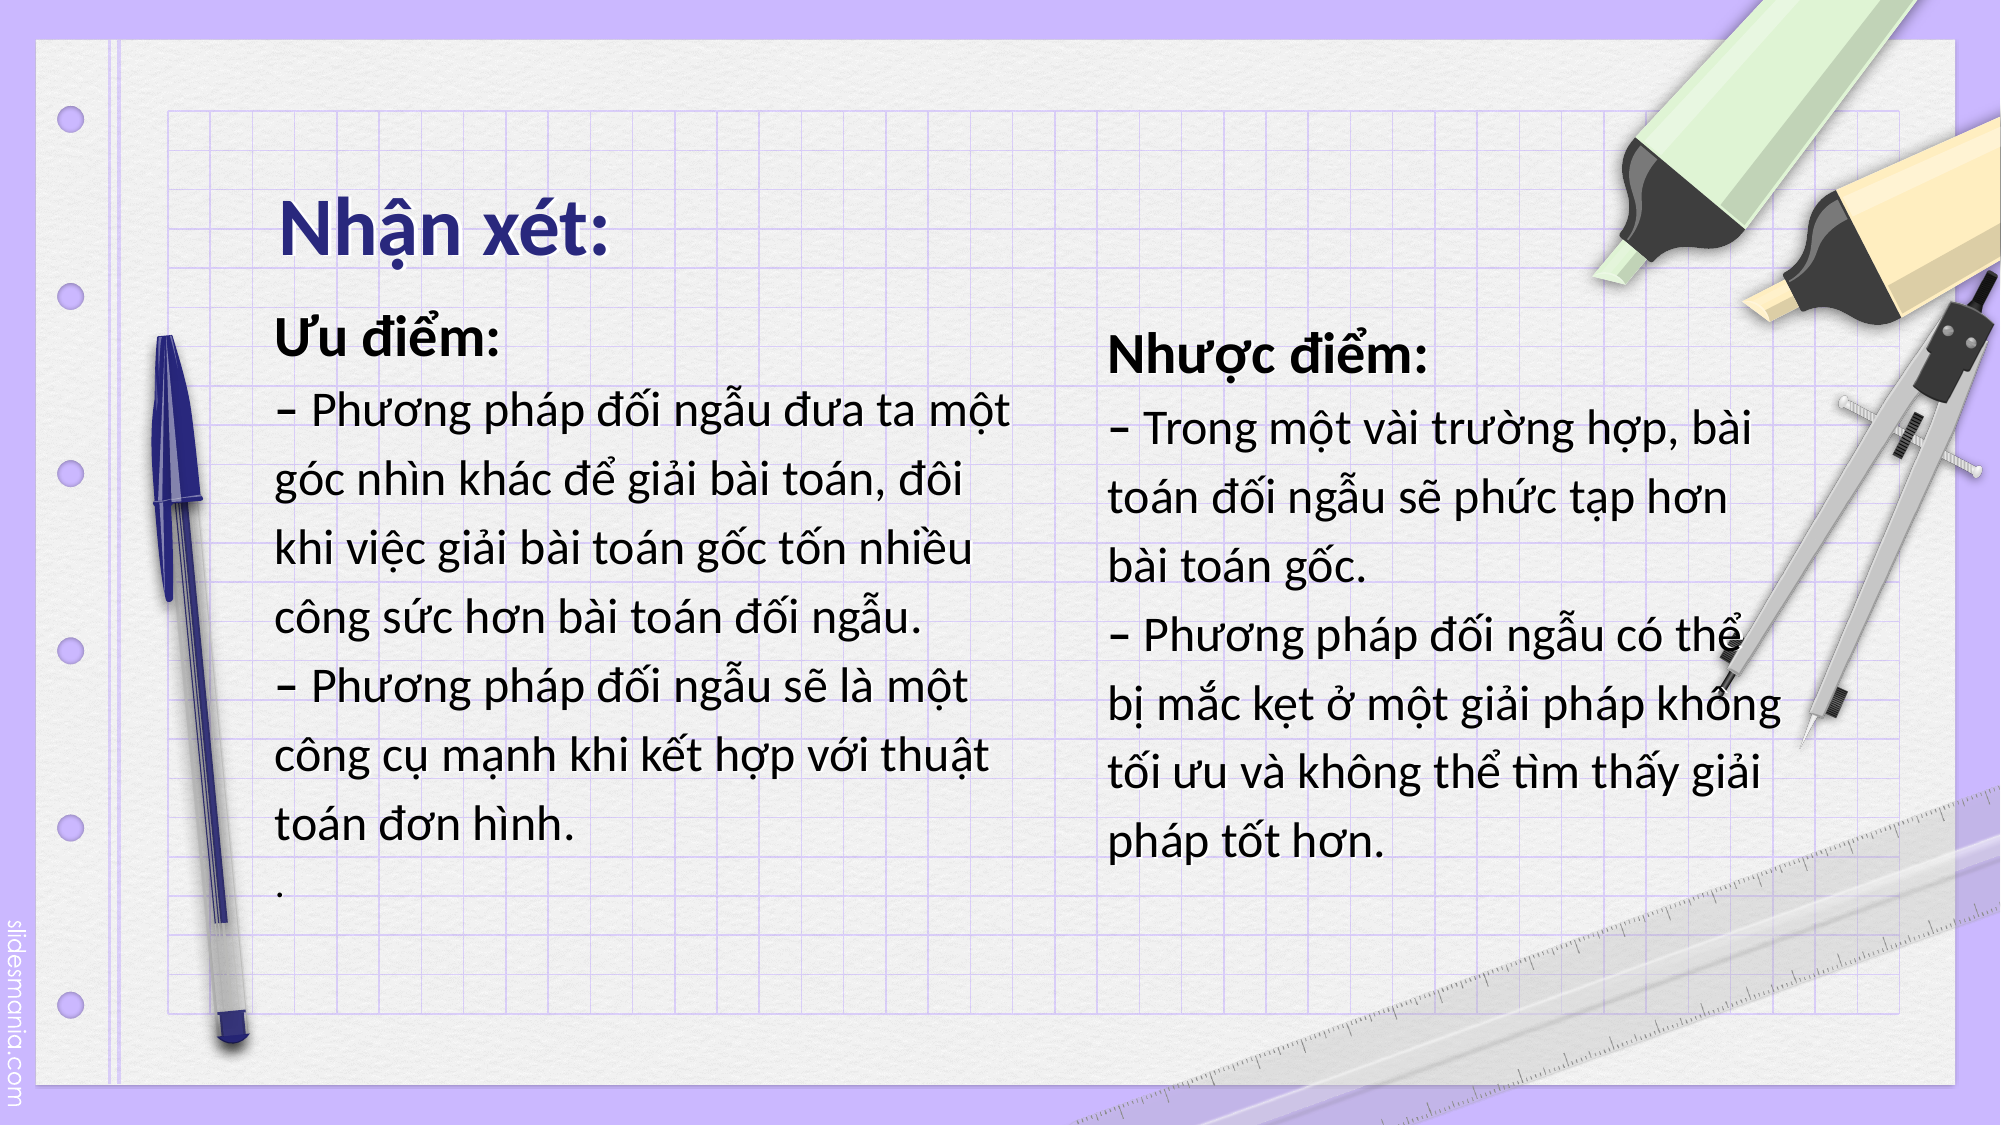

# Nhận xét:
Ưu điểm:
– Phương pháp đối ngẫu đưa ta một góc nhìn khác để giải bài toán, đôi khi việc giải bài toán gốc tốn nhiều công sức hơn bài toán đối ngẫu.
– Phương pháp đối ngẫu sẽ là một công cụ mạnh khi kết hợp với thuật toán đơn hình.
.
Nhược điểm:
– Trong một vài trường hợp, bài toán đối ngẫu sẽ phức tạp hơn bài toán gốc.
– Phương pháp đối ngẫu có thể bị mắc kẹt ở một giải pháp không tối ưu và không thể tìm thấy giải pháp tốt hơn.